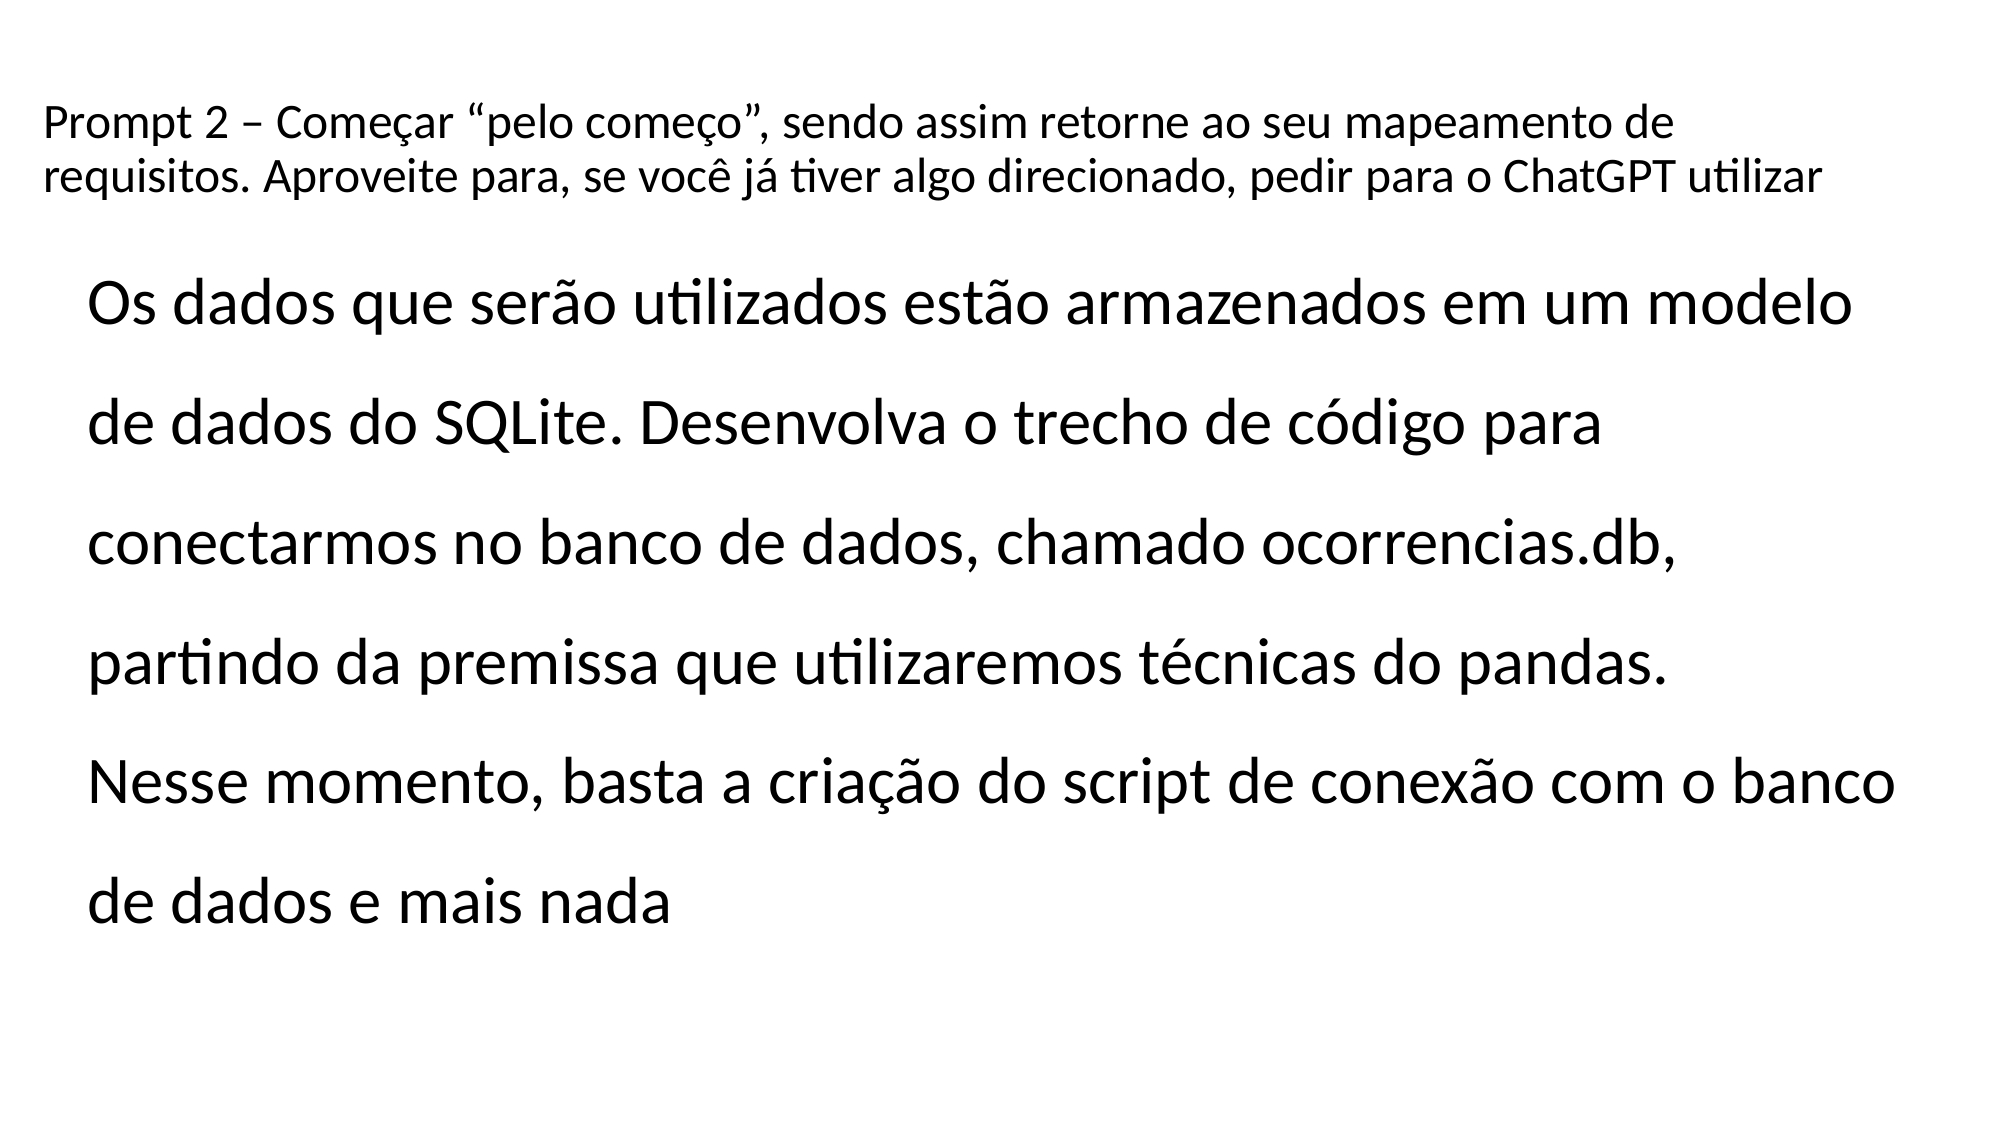

Prompt 2 – Começar “pelo começo”, sendo assim retorne ao seu mapeamento de requisitos. Aproveite para, se você já tiver algo direcionado, pedir para o ChatGPT utilizar
Os dados que serão utilizados estão armazenados em um modelo de dados do SQLite. Desenvolva o trecho de código para conectarmos no banco de dados, chamado ocorrencias.db, partindo da premissa que utilizaremos técnicas do pandas.
Nesse momento, basta a criação do script de conexão com o banco de dados e mais nada